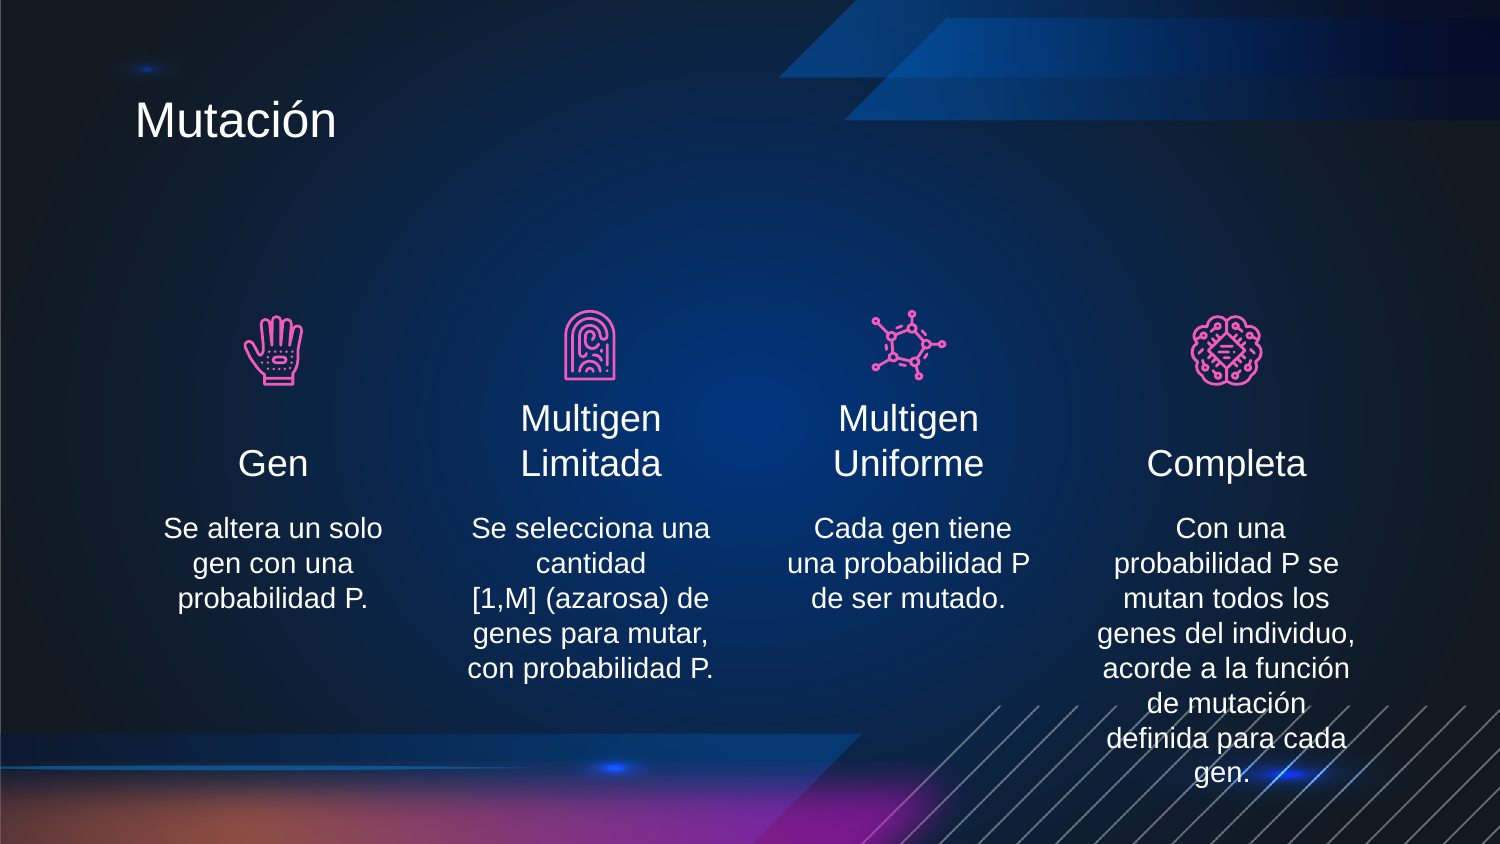

Mutación

# Gen
Multigen Limitada

Multigen Uniforme

Completa
Se altera un solo gen con una
probabilidad P.

Se selecciona una cantidad
[1,M] (azarosa) de genes para mutar, con probabilidad P.

 Cada gen tiene una probabilidad P de ser mutado.
 Con una probabilidad P se mutan todos los genes del individuo, acorde a la función de mutación definida para cada gen.